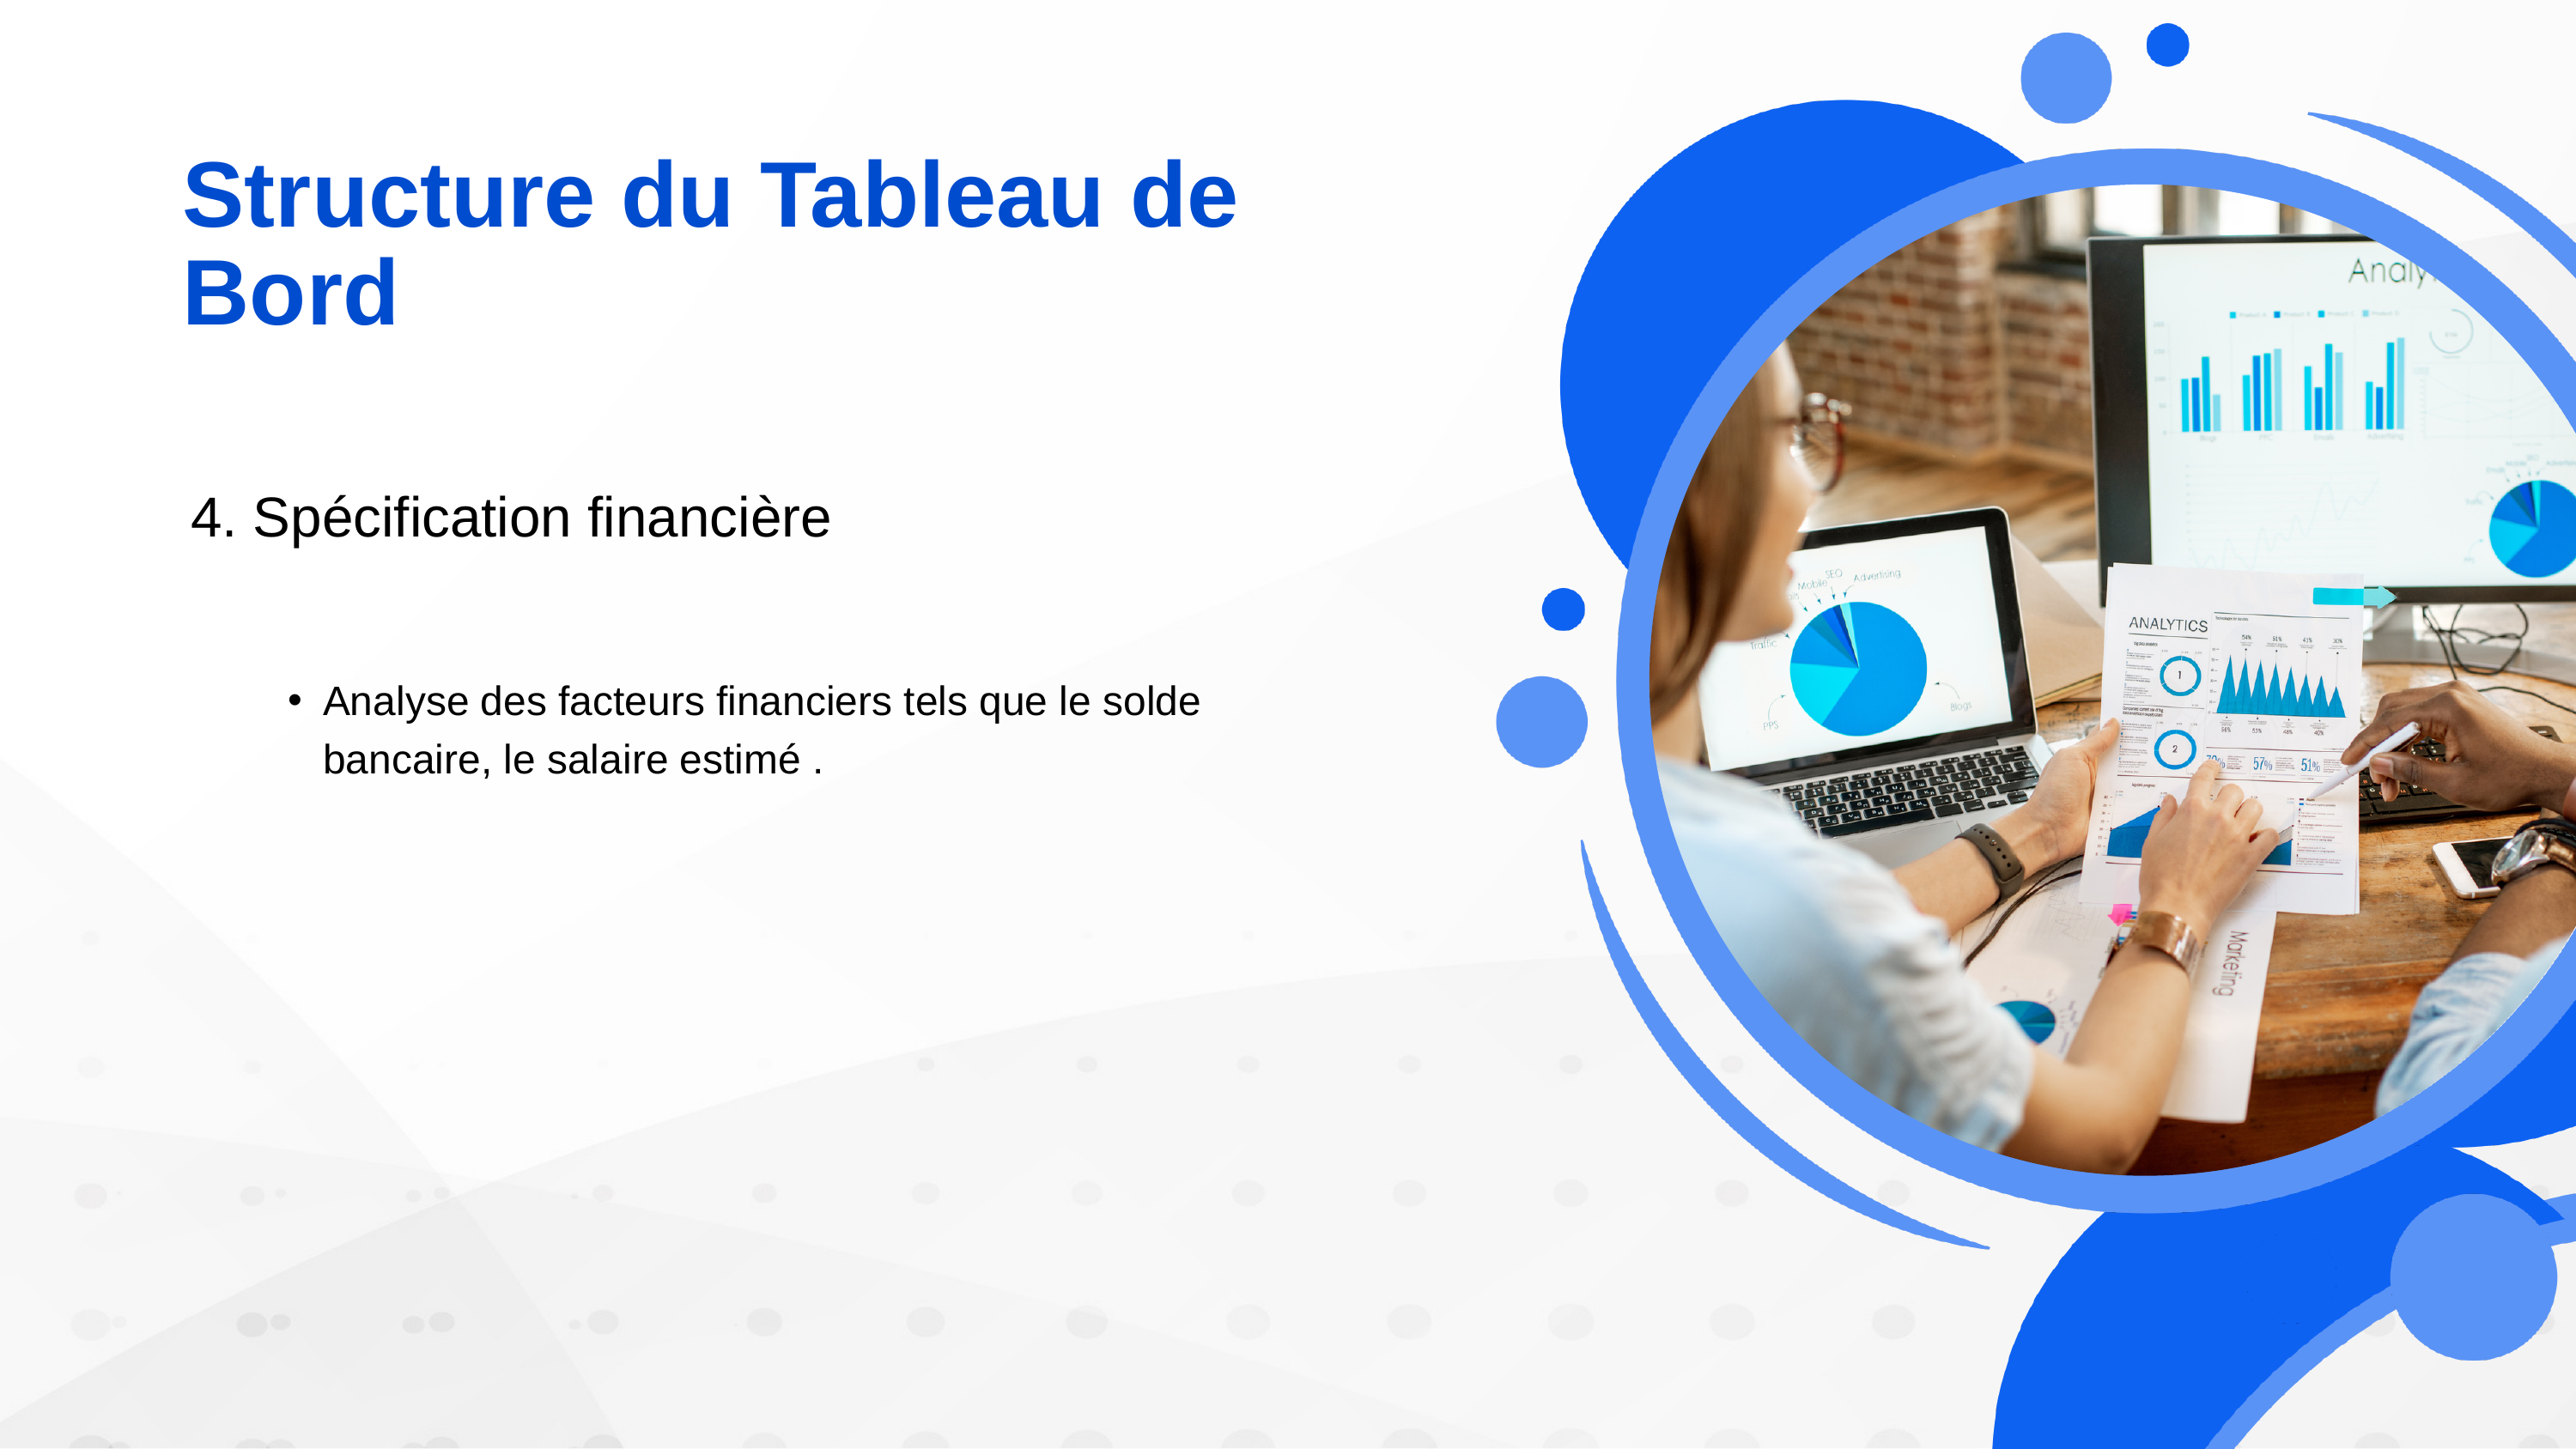

Structure du Tableau de Bord

4. Spécification financière
Analyse des facteurs financiers tels que le solde bancaire, le salaire estimé .